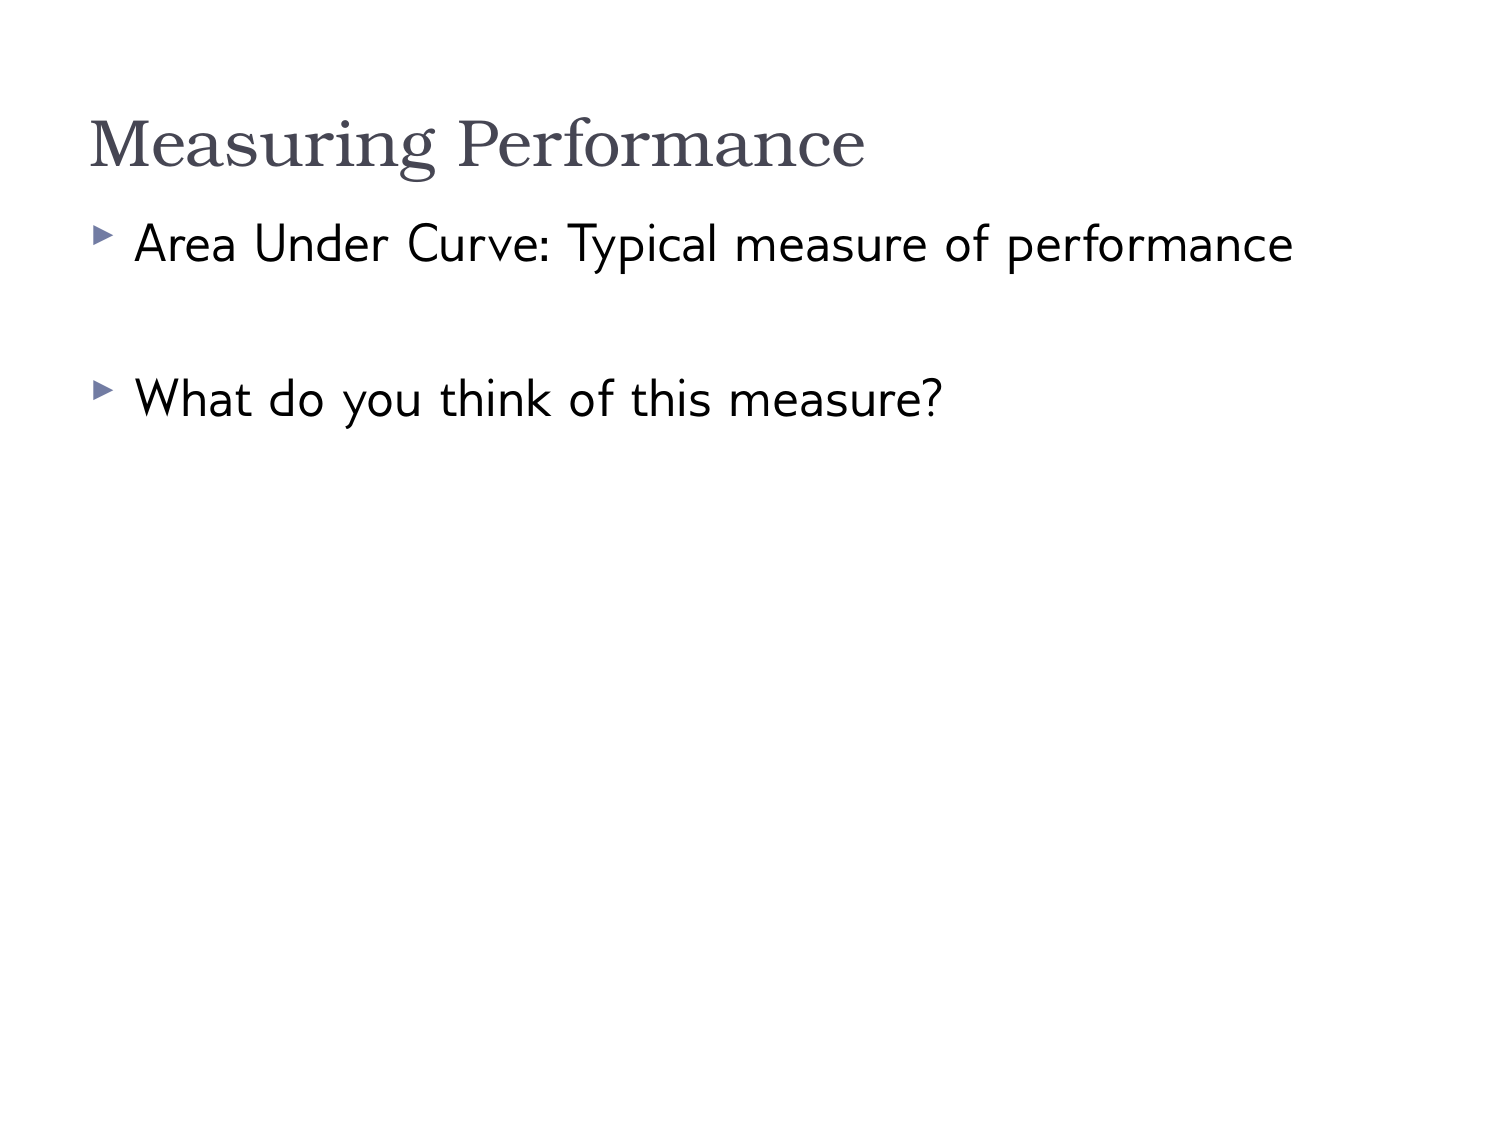

# Measuring Performance
Area Under Curve: Typical measure of performance

What do you think of this measure?